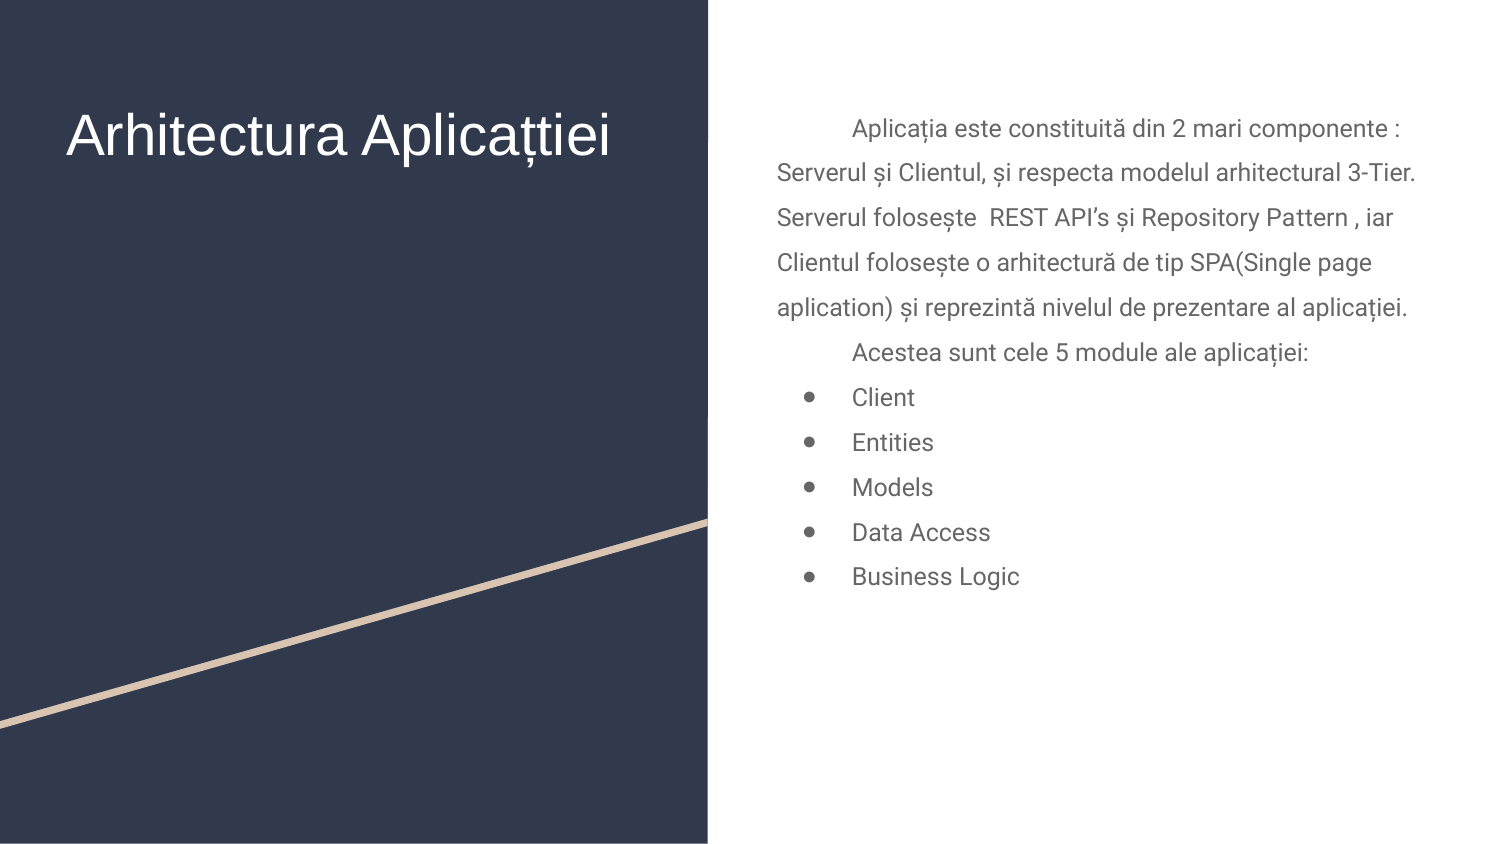

# Arhitectura Aplicațtiei
Aplicația este constituită din 2 mari componente : Serverul și Clientul, și respecta modelul arhitectural 3-Tier. Serverul folosește  REST API’s și Repository Pattern , iar Clientul folosește o arhitectură de tip SPA(Single page aplication) și reprezintă nivelul de prezentare al aplicației.
Acestea sunt cele 5 module ale aplicației:
Client
Entities
Models
Data Access
Business Logic